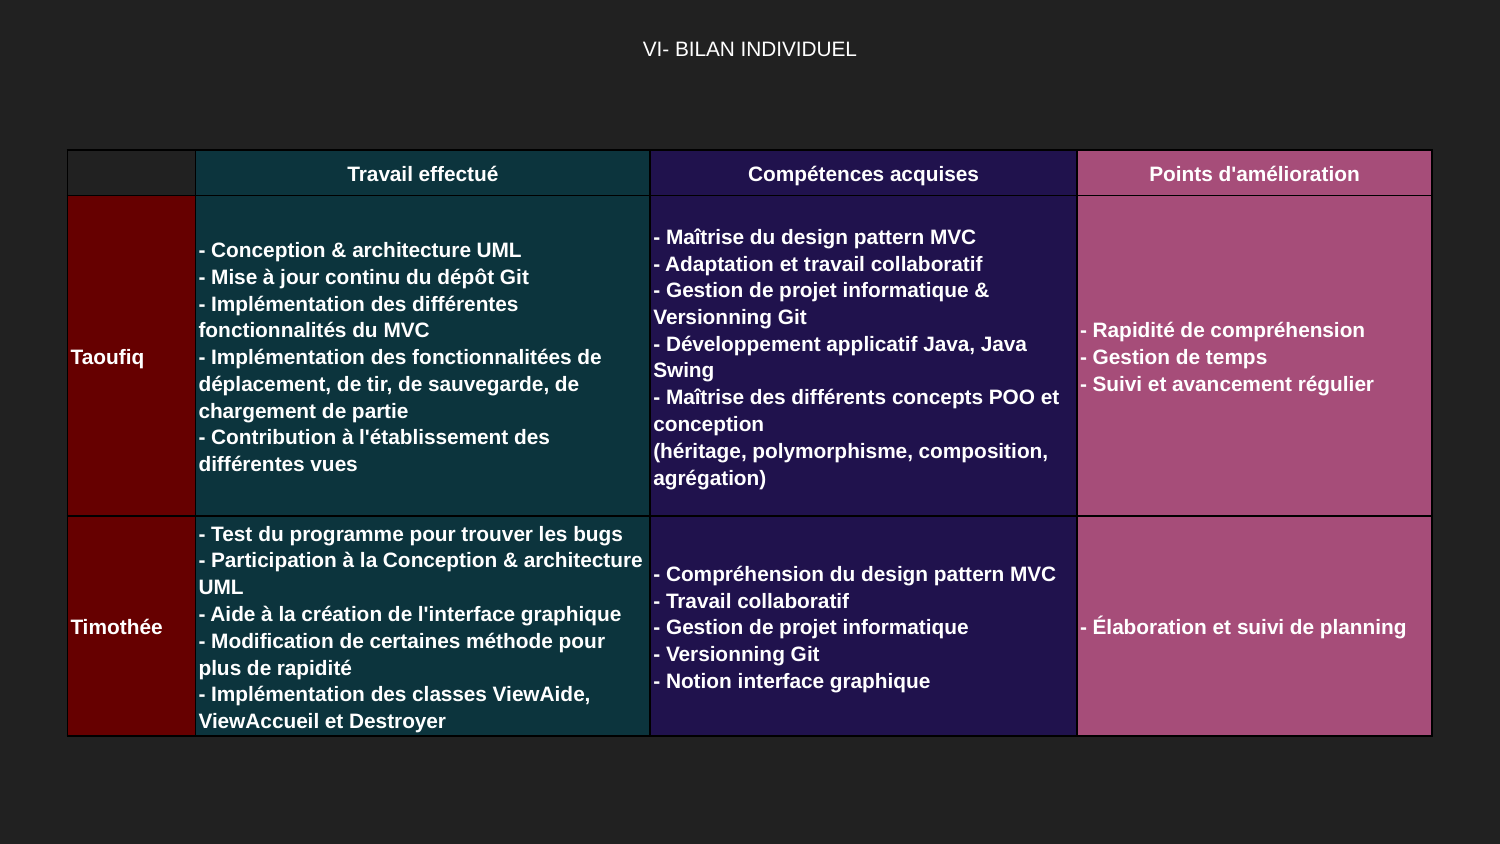

# VI- BILAN INDIVIDUEL
|  | Travail effectué | Compétences acquises | Points d'amélioration |
| --- | --- | --- | --- |
| Taoufiq | - Conception & architecture UML - Mise à jour continu du dépôt Git - Implémentation des différentes fonctionnalités du MVC - Implémentation des fonctionnalitées de déplacement, de tir, de sauvegarde, de chargement de partie - Contribution à l'établissement des différentes vues | - Maîtrise du design pattern MVC - Adaptation et travail collaboratif - Gestion de projet informatique & Versionning Git - Développement applicatif Java, Java Swing - Maîtrise des différents concepts POO et conception (héritage, polymorphisme, composition, agrégation) | - Rapidité de compréhension - Gestion de temps - Suivi et avancement régulier |
| Timothée | - Test du programme pour trouver les bugs - Participation à la Conception & architecture UML - Aide à la création de l'interface graphique - Modification de certaines méthode pour plus de rapidité - Implémentation des classes ViewAide, ViewAccueil et Destroyer | - Compréhension du design pattern MVC - Travail collaboratif - Gestion de projet informatique - Versionning Git - Notion interface graphique | - Élaboration et suivi de planning |
17